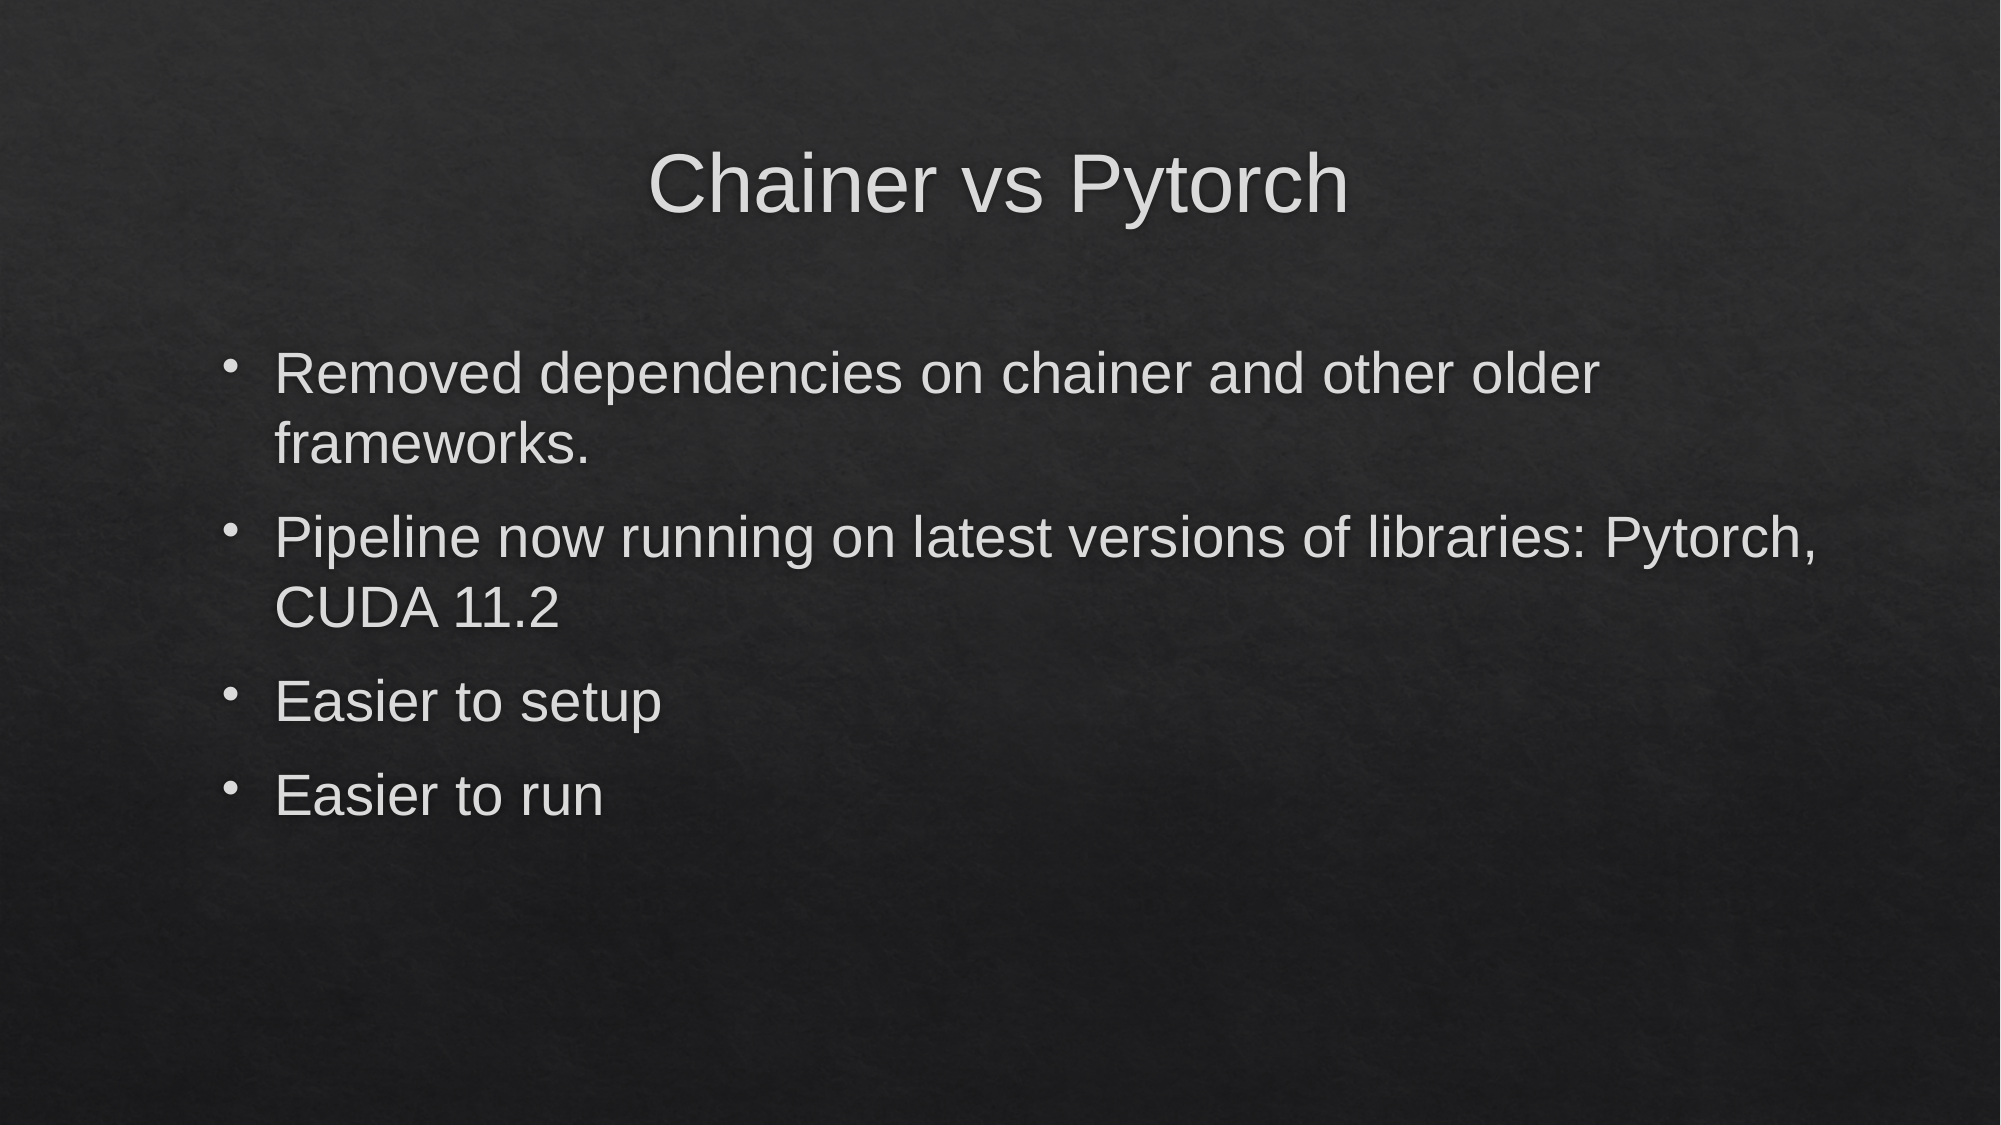

# Chainer vs Pytorch
Removed dependencies on chainer and other older frameworks.
Pipeline now running on latest versions of libraries: Pytorch, CUDA 11.2
Easier to setup
Easier to run